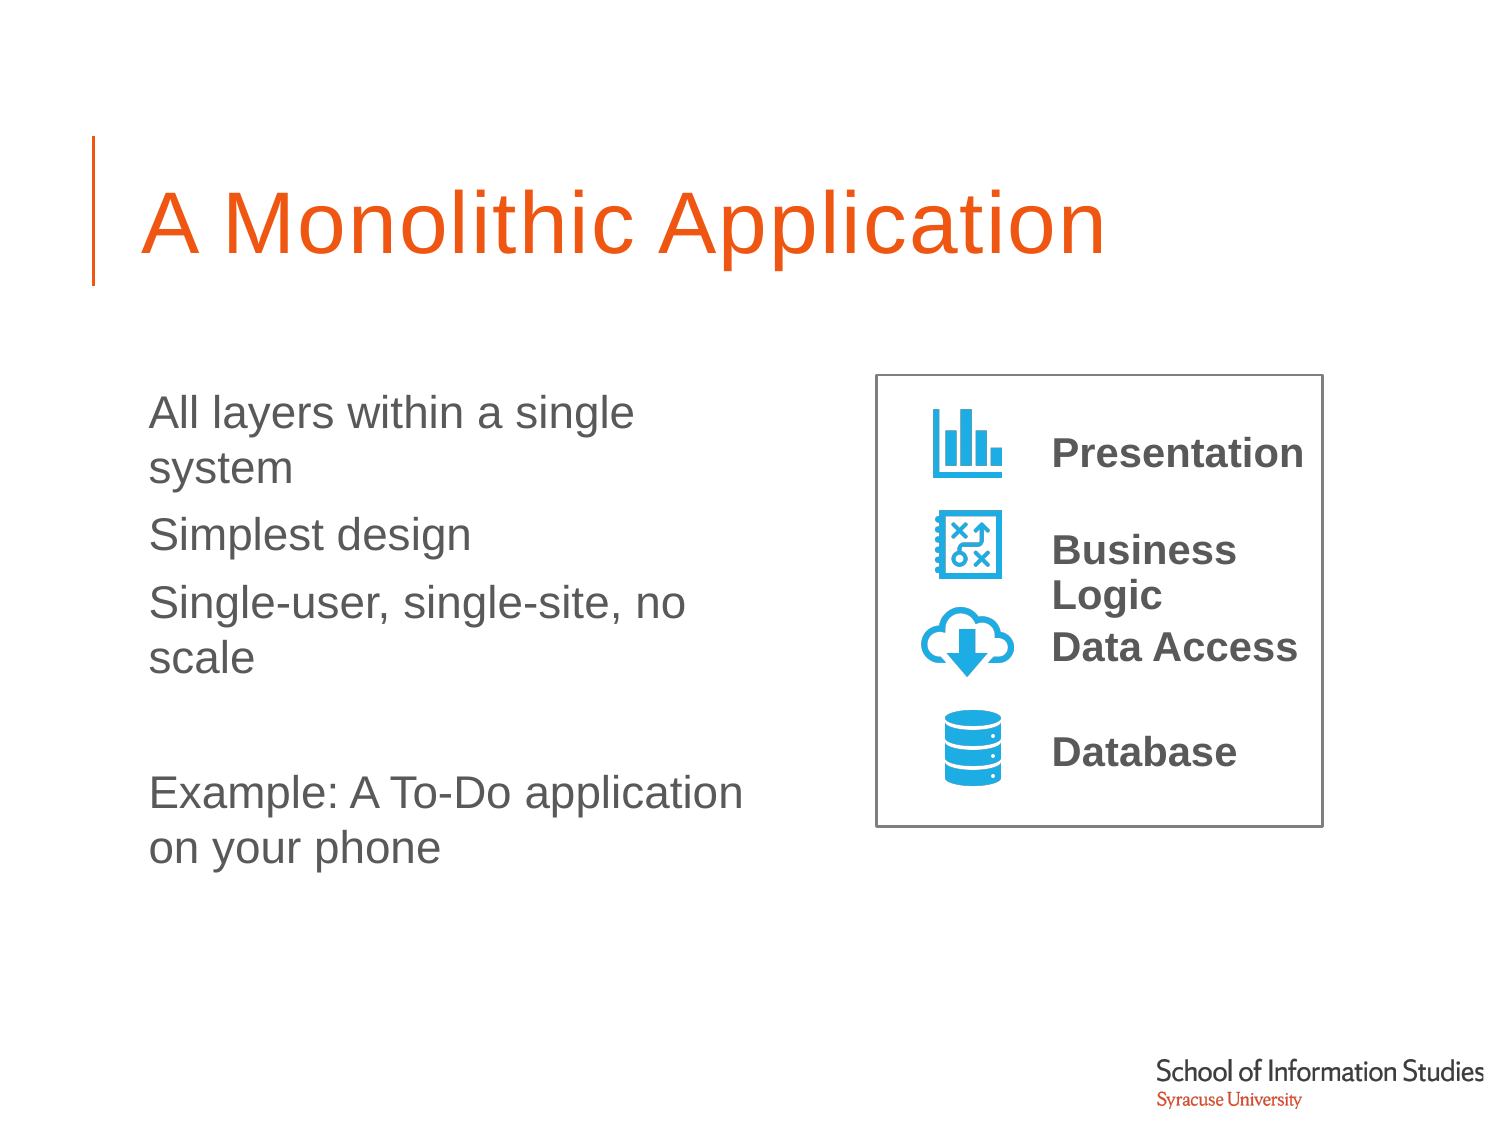

# A Monolithic Application
All layers within a single system
Simplest design
Single-user, single-site, no scale

Example: A To-Do application on your phone

Presentation

Business Logic

Data Access

Database